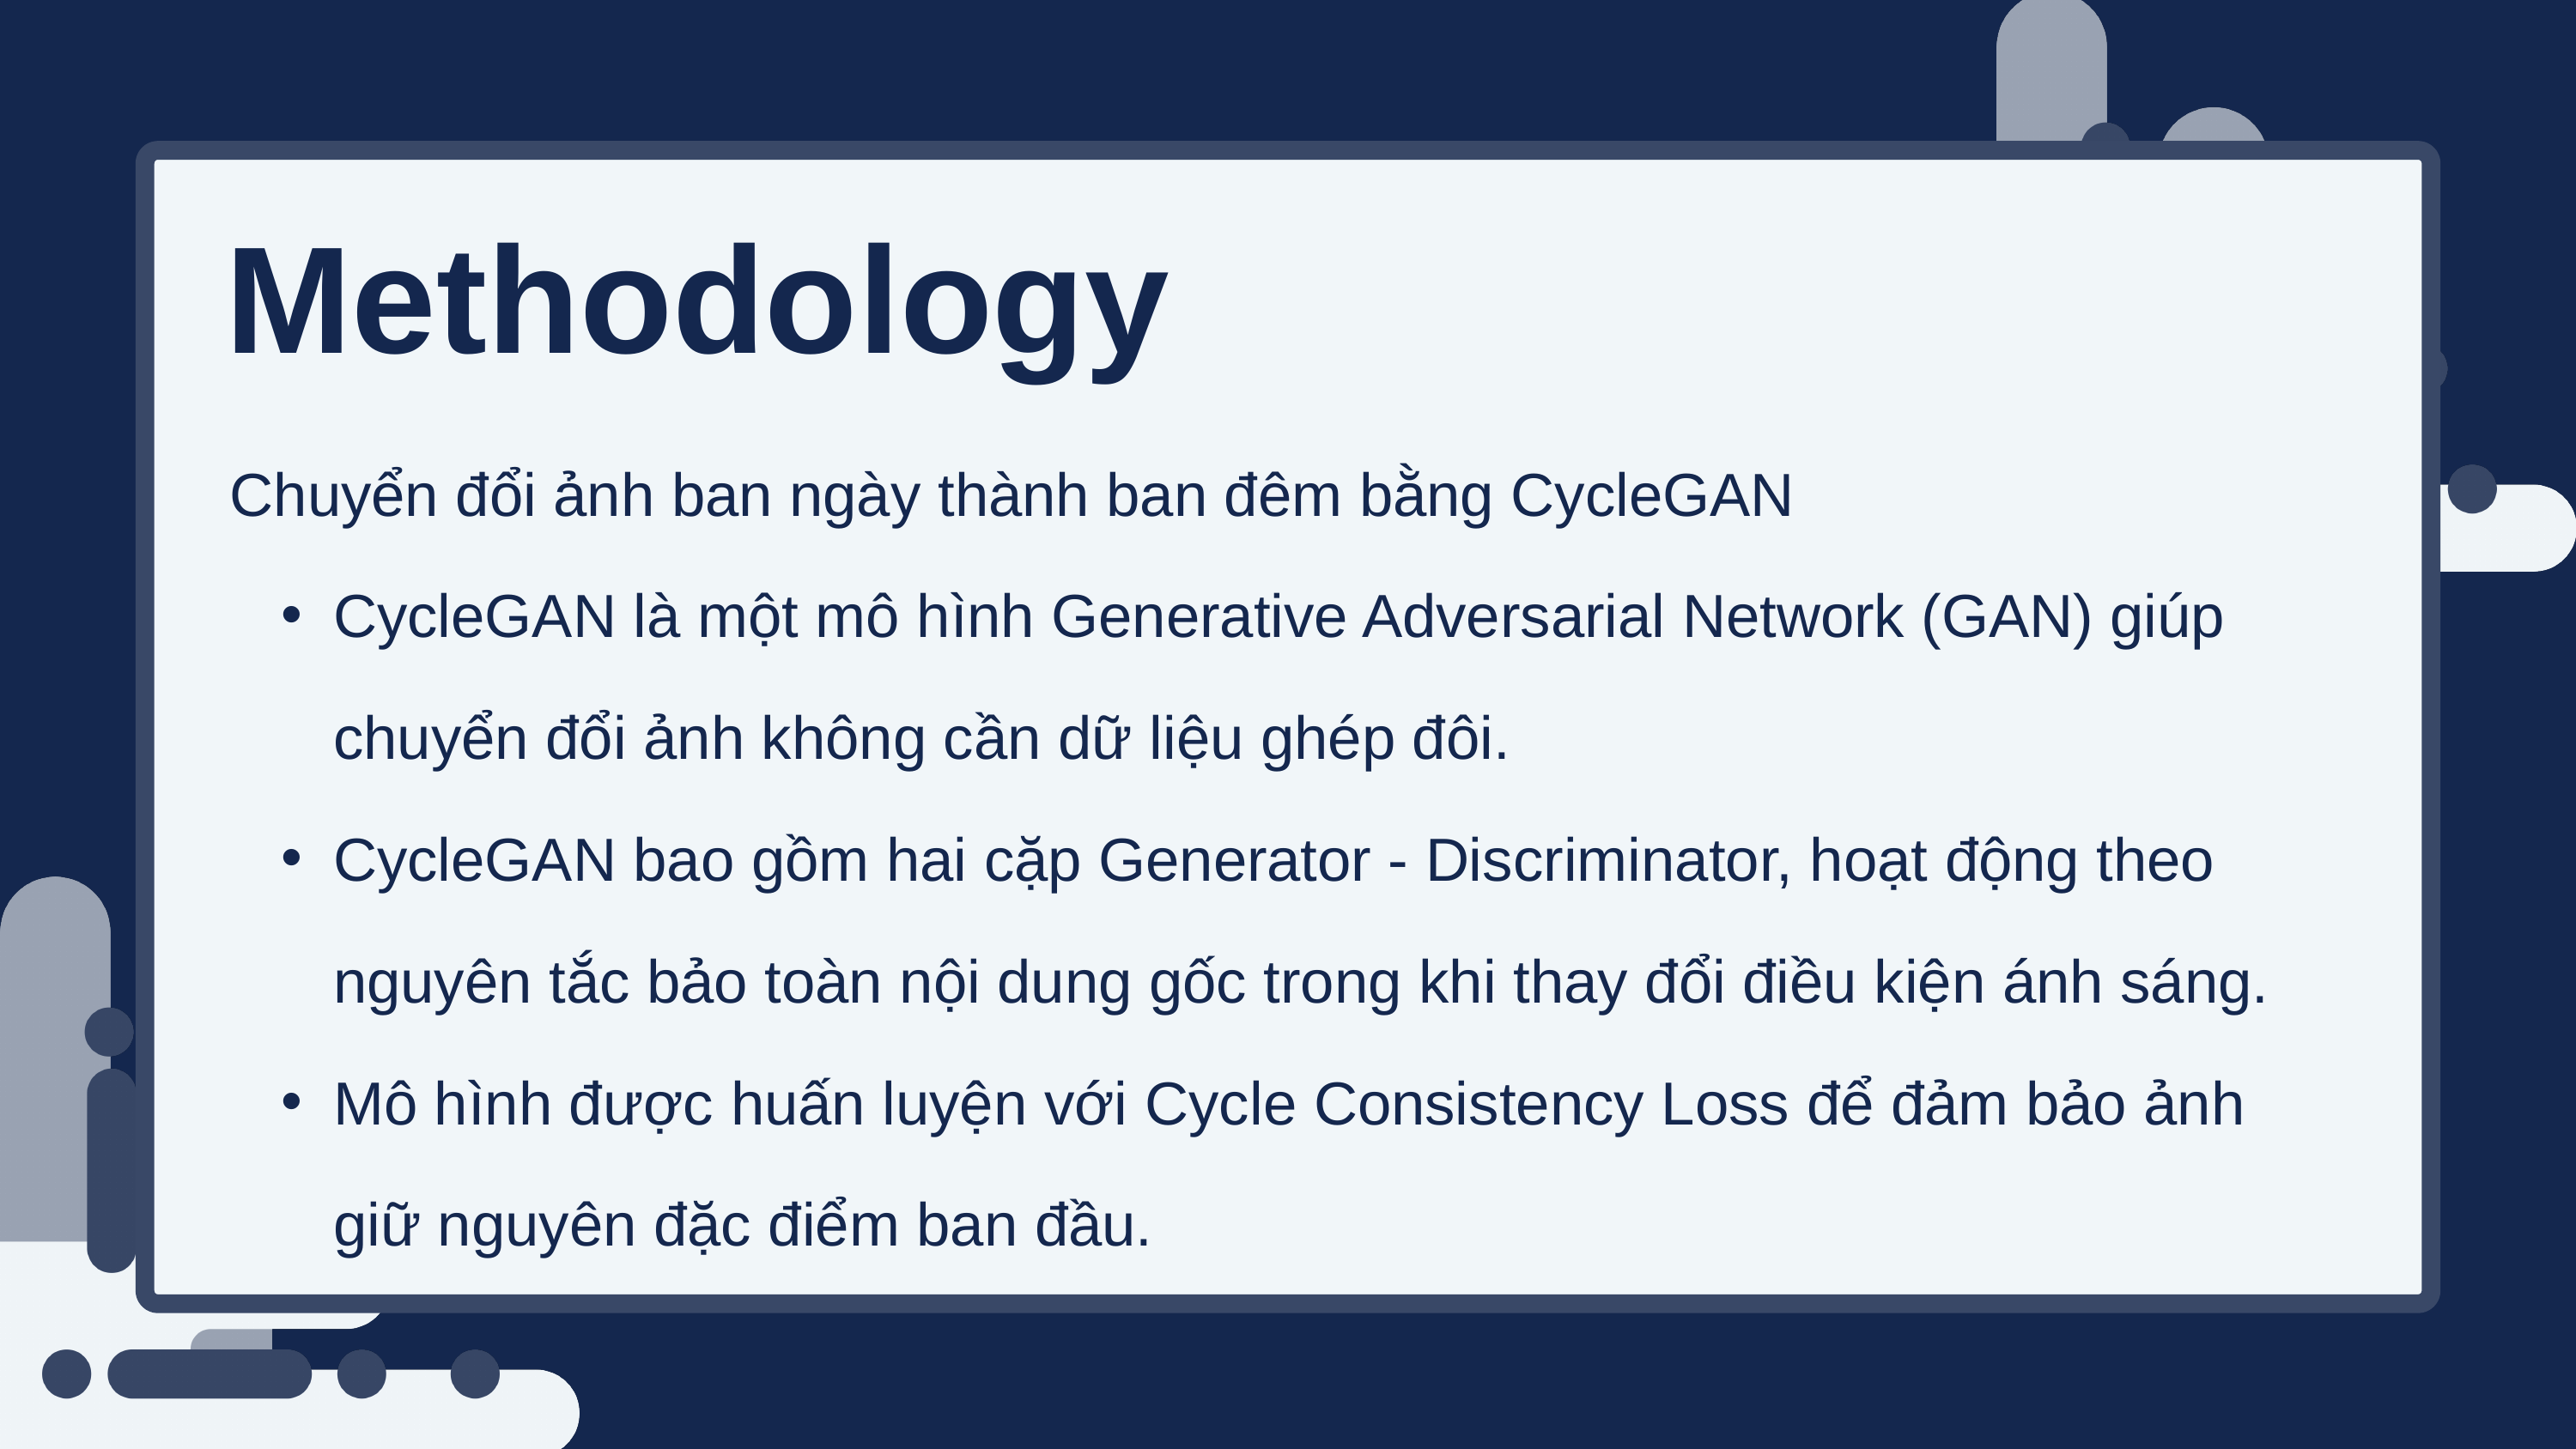

Methodology
Chuyển đổi ảnh ban ngày thành ban đêm bằng CycleGAN
CycleGAN là một mô hình Generative Adversarial Network (GAN) giúp chuyển đổi ảnh không cần dữ liệu ghép đôi.
CycleGAN bao gồm hai cặp Generator - Discriminator, hoạt động theo nguyên tắc bảo toàn nội dung gốc trong khi thay đổi điều kiện ánh sáng.
Mô hình được huấn luyện với Cycle Consistency Loss để đảm bảo ảnh giữ nguyên đặc điểm ban đầu.